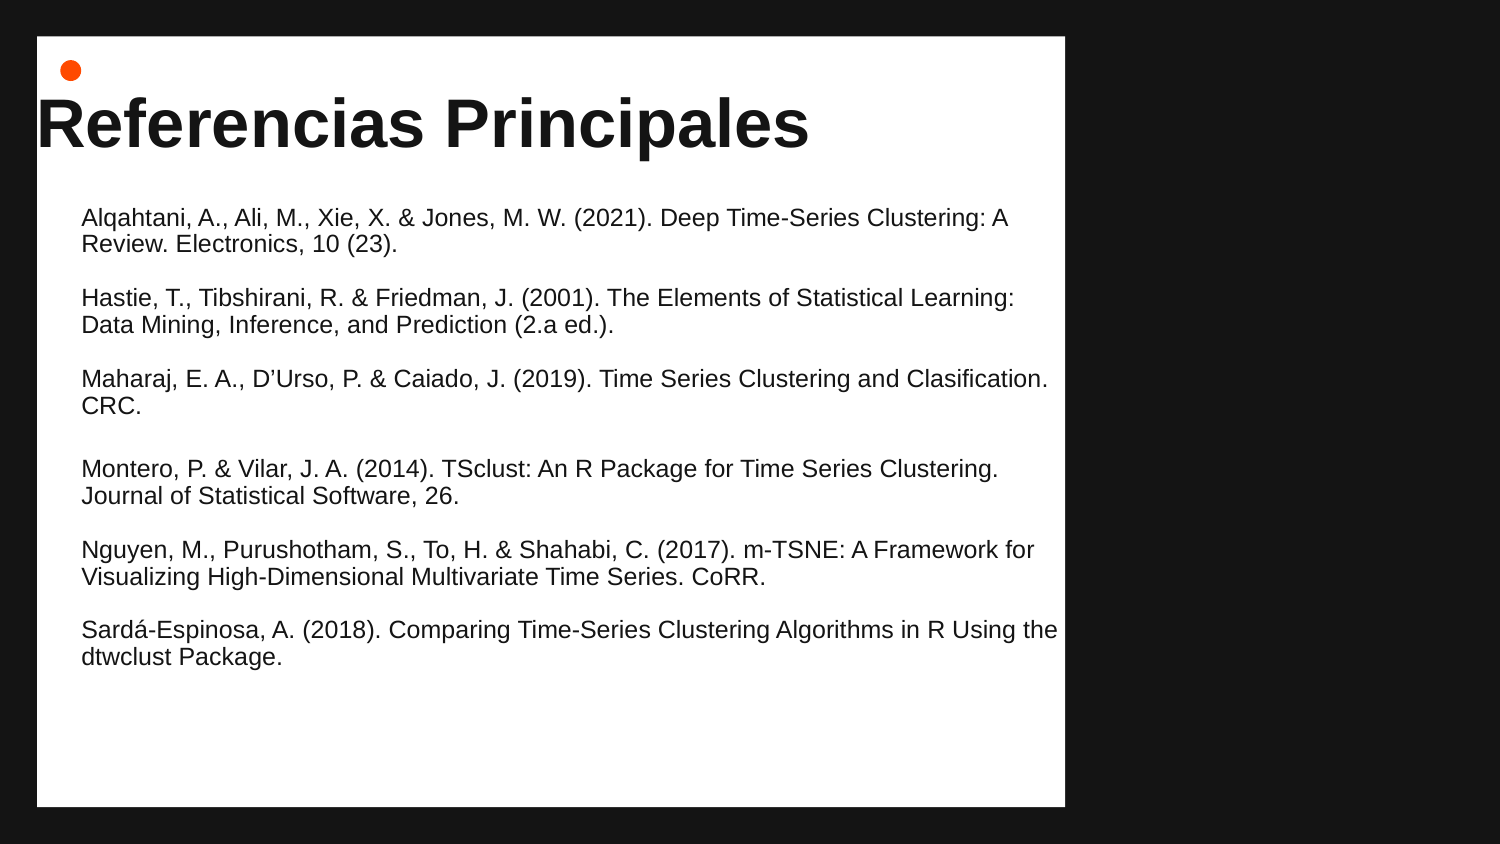

# Referencias Principales

Alqahtani, A., Ali, M., Xie, X. & Jones, M. W. (2021). Deep Time-Series Clustering: A Review. Electronics, 10 (23).

Hastie, T., Tibshirani, R. & Friedman, J. (2001). The Elements of Statistical Learning: Data Mining, Inference, and Prediction (2.a ed.).

Maharaj, E. A., D’Urso, P. & Caiado, J. (2019). Time Series Clustering and Clasification. CRC.

Montero, P. & Vilar, J. A. (2014). TSclust: An R Package for Time Series Clustering. Journal of Statistical Software, 26.

Nguyen, M., Purushotham, S., To, H. & Shahabi, C. (2017). m-TSNE: A Framework for Visualizing High-Dimensional Multivariate Time Series. CoRR.

Sardá-Espinosa, A. (2018). Comparing Time-Series Clustering Algorithms in R Using the dtwclust Package.